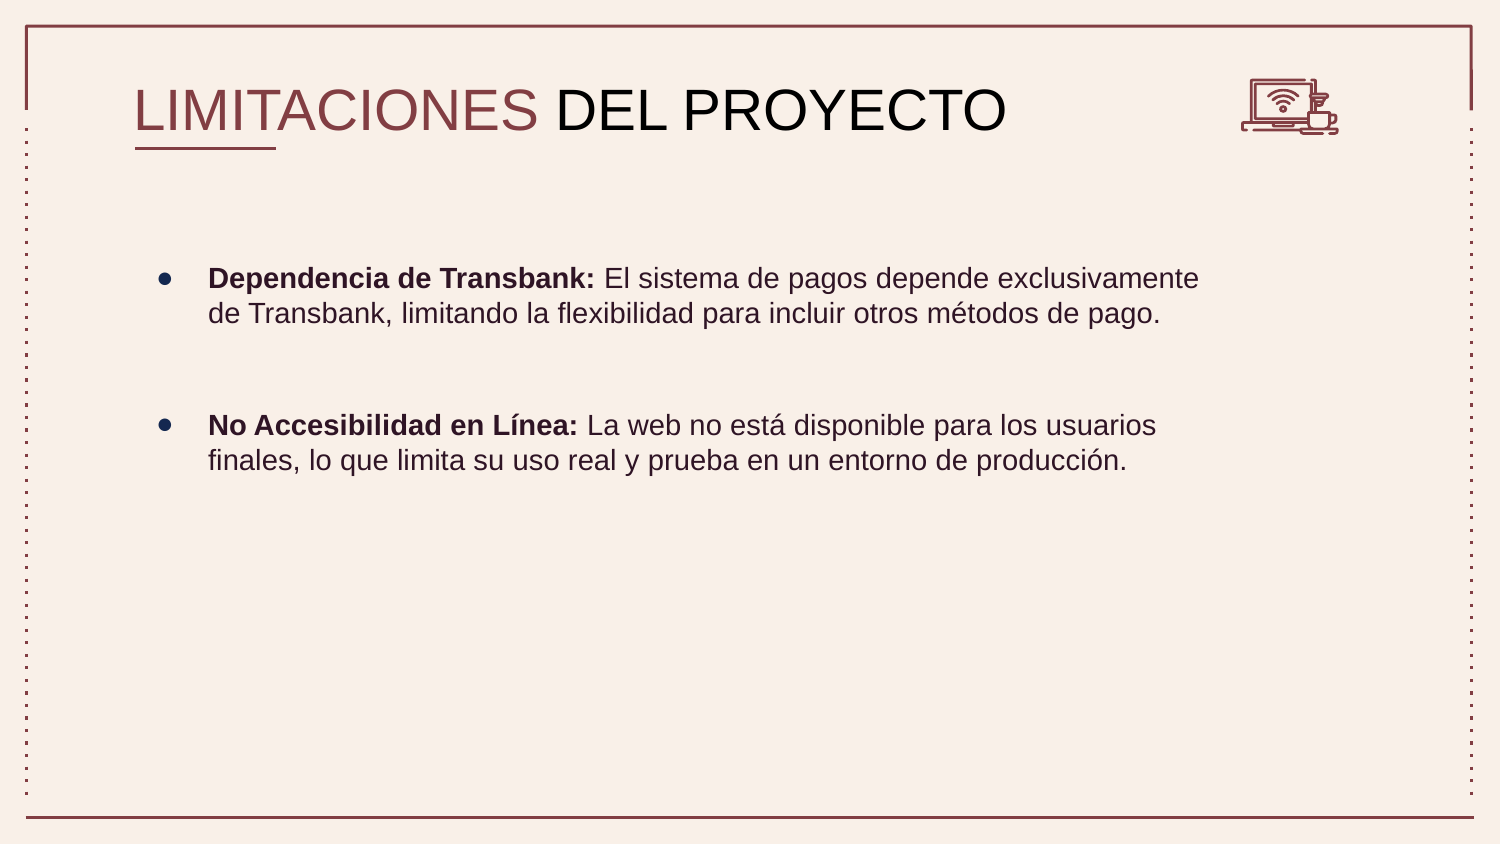

# LIMITACIONES DEL PROYECTO

Dependencia de Transbank: El sistema de pagos depende exclusivamente de Transbank, limitando la flexibilidad para incluir otros métodos de pago.

No Accesibilidad en Línea: La web no está disponible para los usuarios finales, lo que limita su uso real y prueba en un entorno de producción.